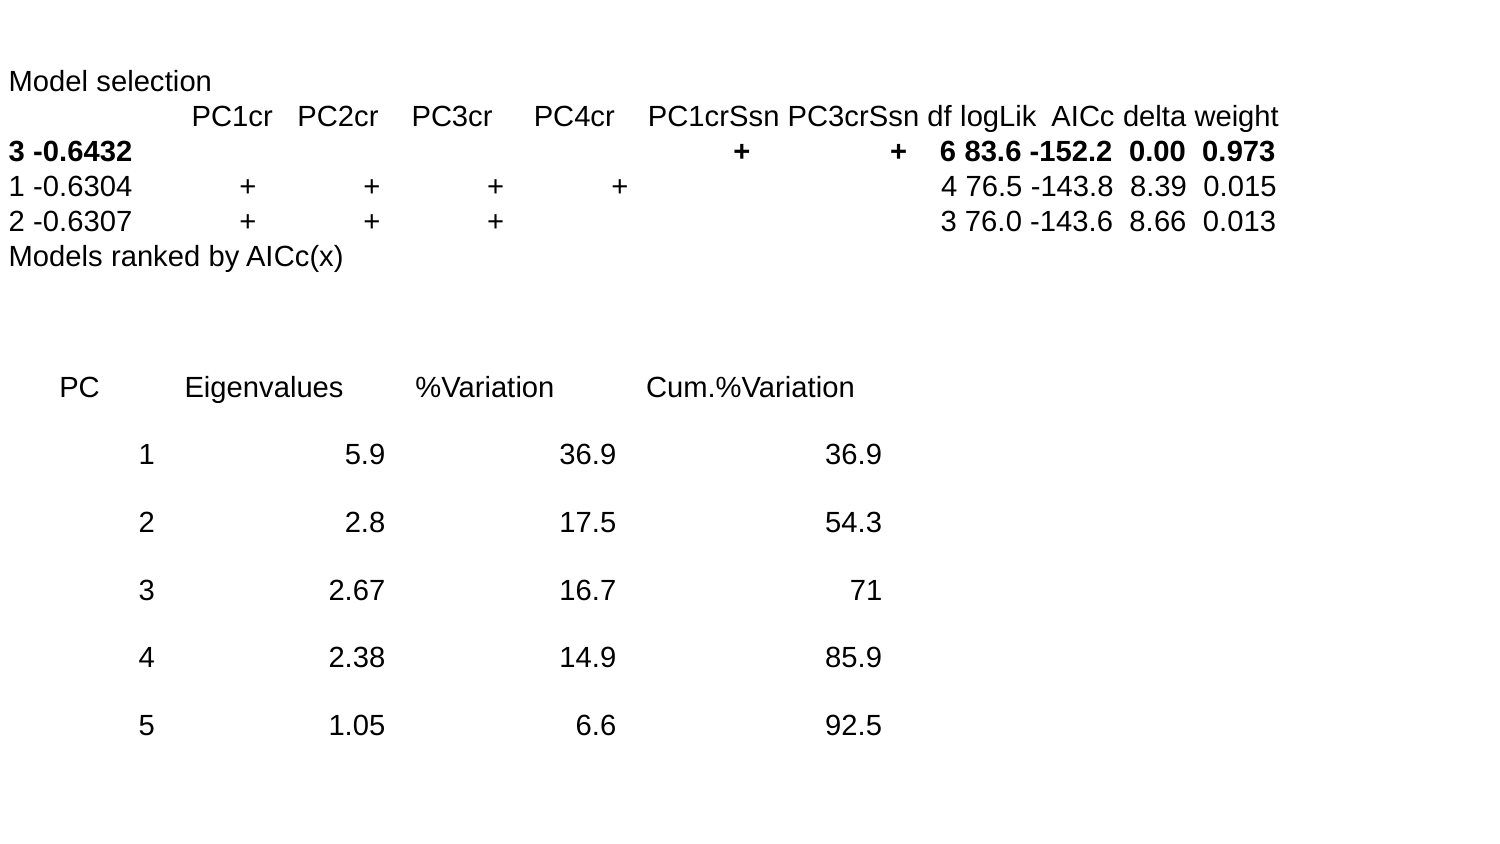

Model selection
   	    PC1cr   PC2cr    PC3cr     PC4cr    PC1crSsn PC3crSsn df logLik  AICc delta weight
3 -0.6432                                                                         +                 +    6 83.6 -152.2  0.00  0.973
1 -0.6304             +             +             +             +                                      4 76.5 -143.8  8.39  0.015
2 -0.6307             +             +             +                                                     3 76.0 -143.6  8.66  0.013
Models ranked by AICc(x)

| PC | Eigenvalues | %Variation | Cum.%Variation |
| --- | --- | --- | --- |
| 1 | 5.9 | 36.9 | 36.9 |
| 2 | 2.8 | 17.5 | 54.3 |
| 3 | 2.67 | 16.7 | 71 |
| 4 | 2.38 | 14.9 | 85.9 |
| 5 | 1.05 | 6.6 | 92.5 |